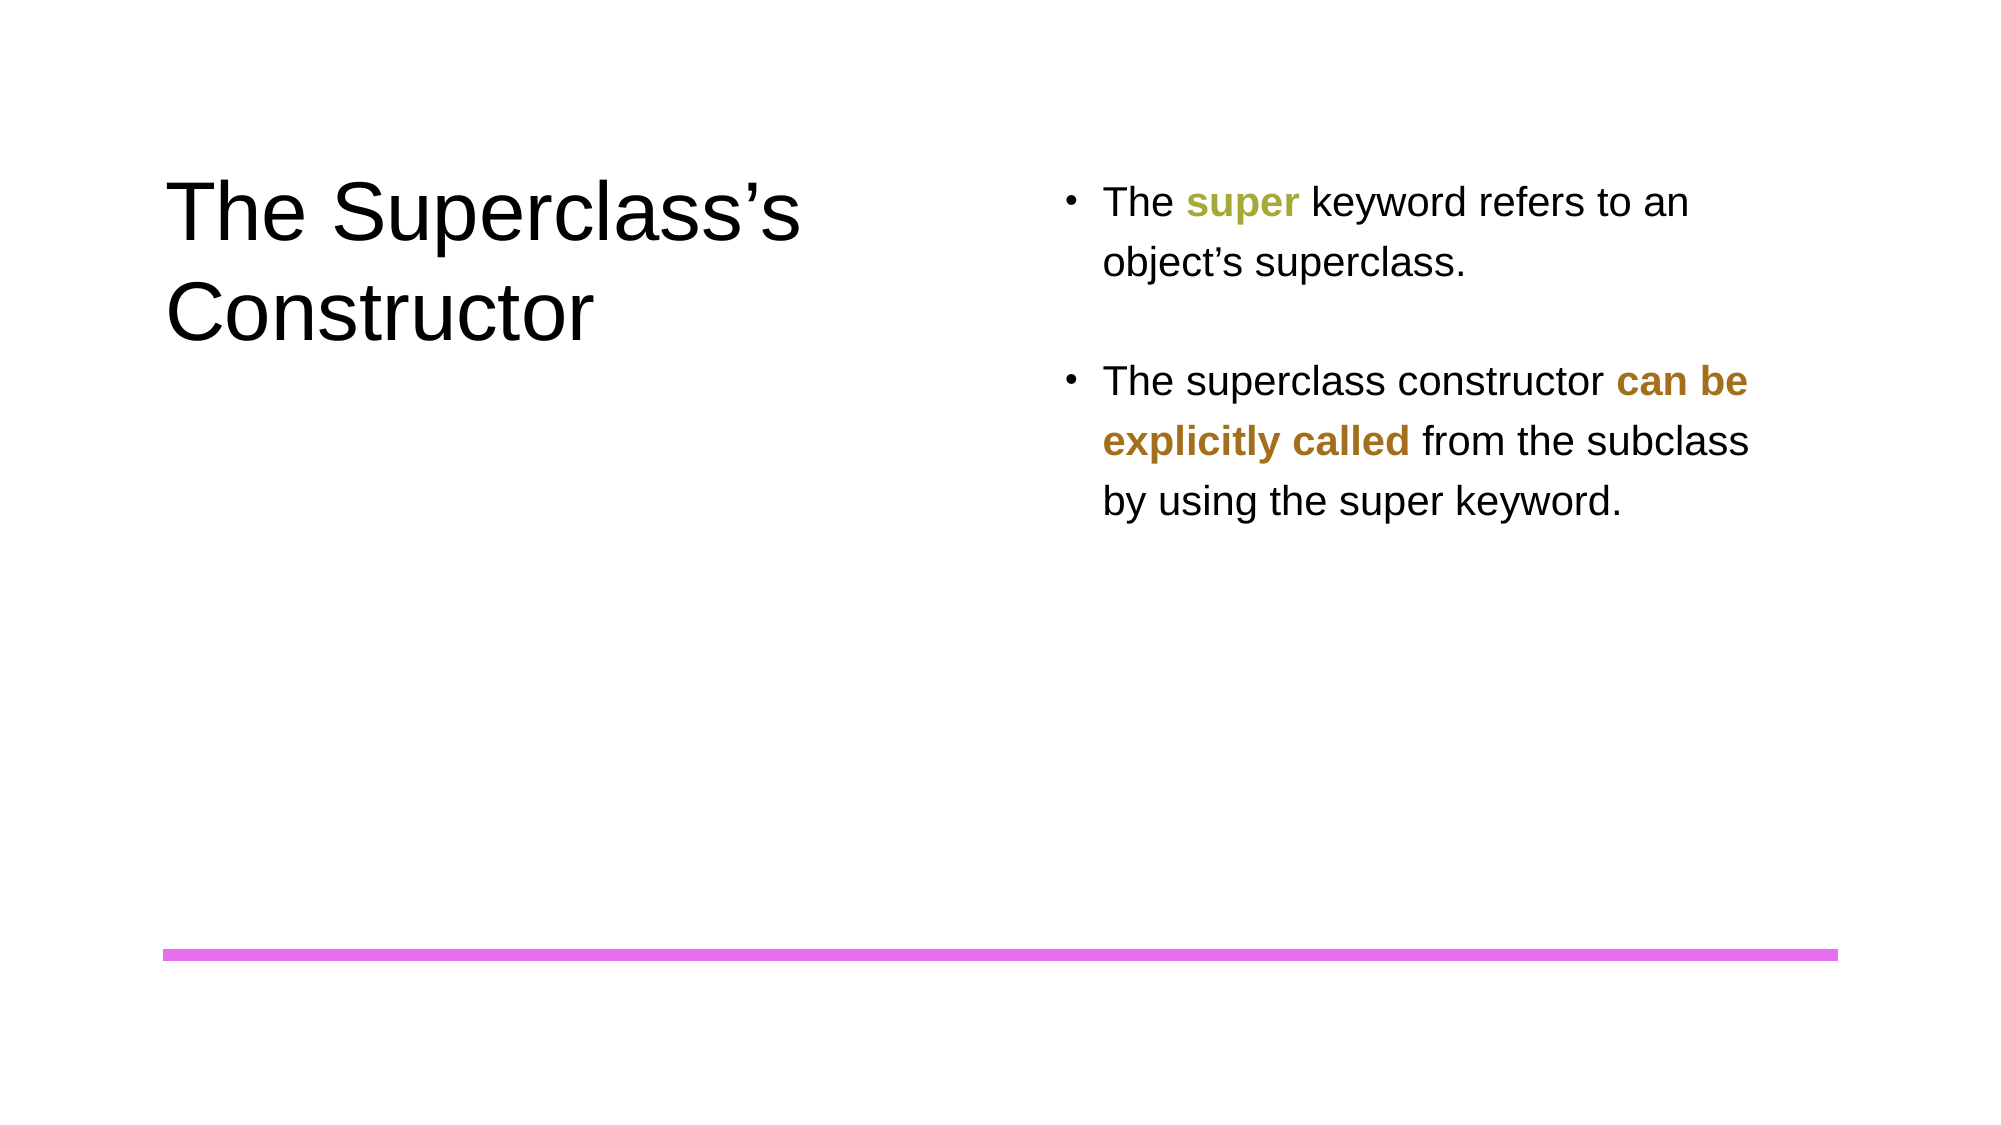

The Superclass’s Constructor
The super keyword refers to an object’s superclass.
The superclass constructor can be explicitly called from the subclass by using the super keyword.